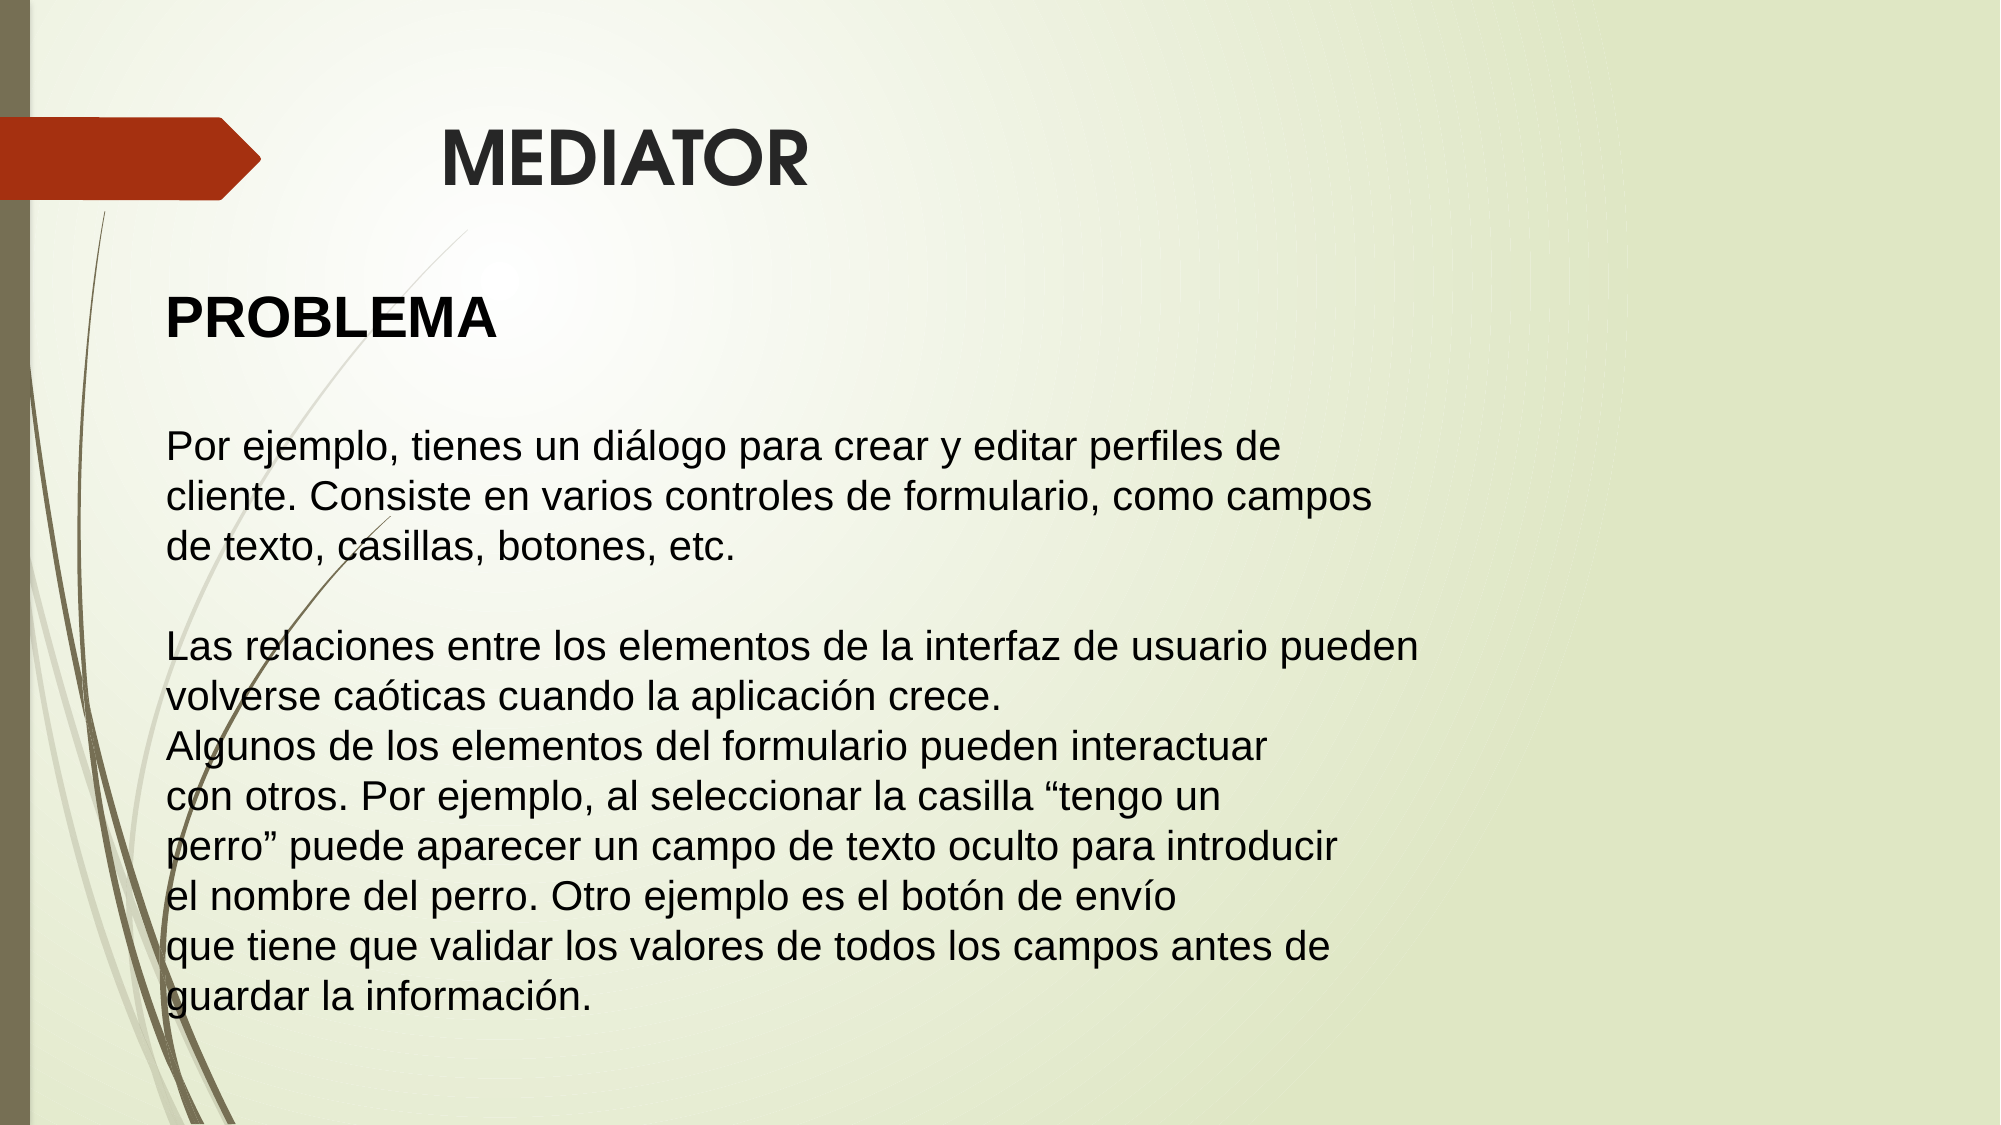

# MEDIATOR
PROBLEMA

Por ejemplo, tienes un diálogo para crear y editar perfiles de
cliente. Consiste en varios controles de formulario, como campos
de texto, casillas, botones, etc.

Las relaciones entre los elementos de la interfaz de usuario pueden
volverse caóticas cuando la aplicación crece.
Algunos de los elementos del formulario pueden interactuar
con otros. Por ejemplo, al seleccionar la casilla “tengo un
perro” puede aparecer un campo de texto oculto para introducir
el nombre del perro. Otro ejemplo es el botón de envío
que tiene que validar los valores de todos los campos antes de
guardar la información.